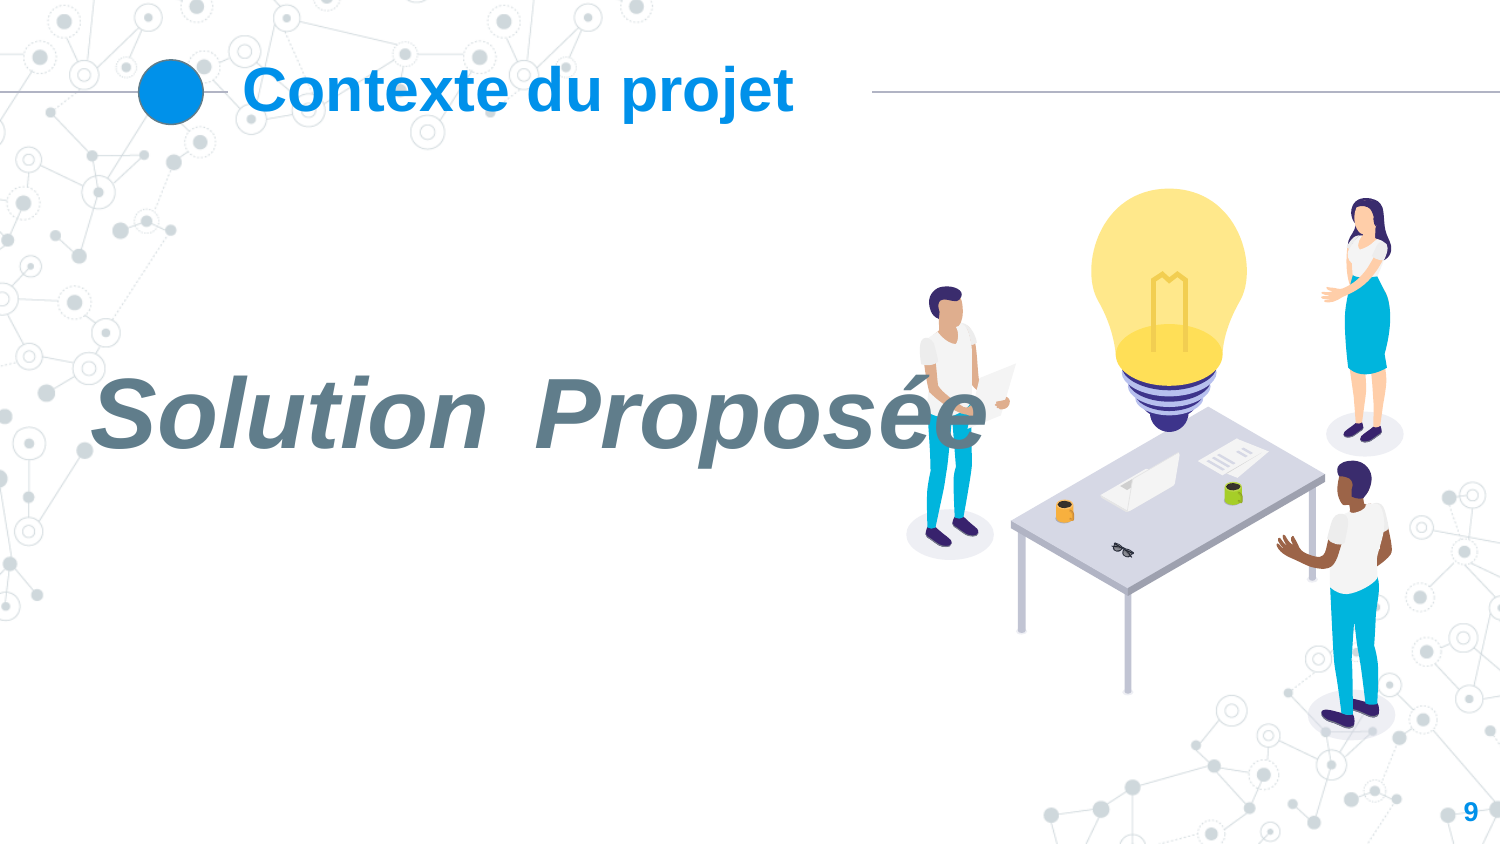

Contexte du projet

# Solution Proposée
9